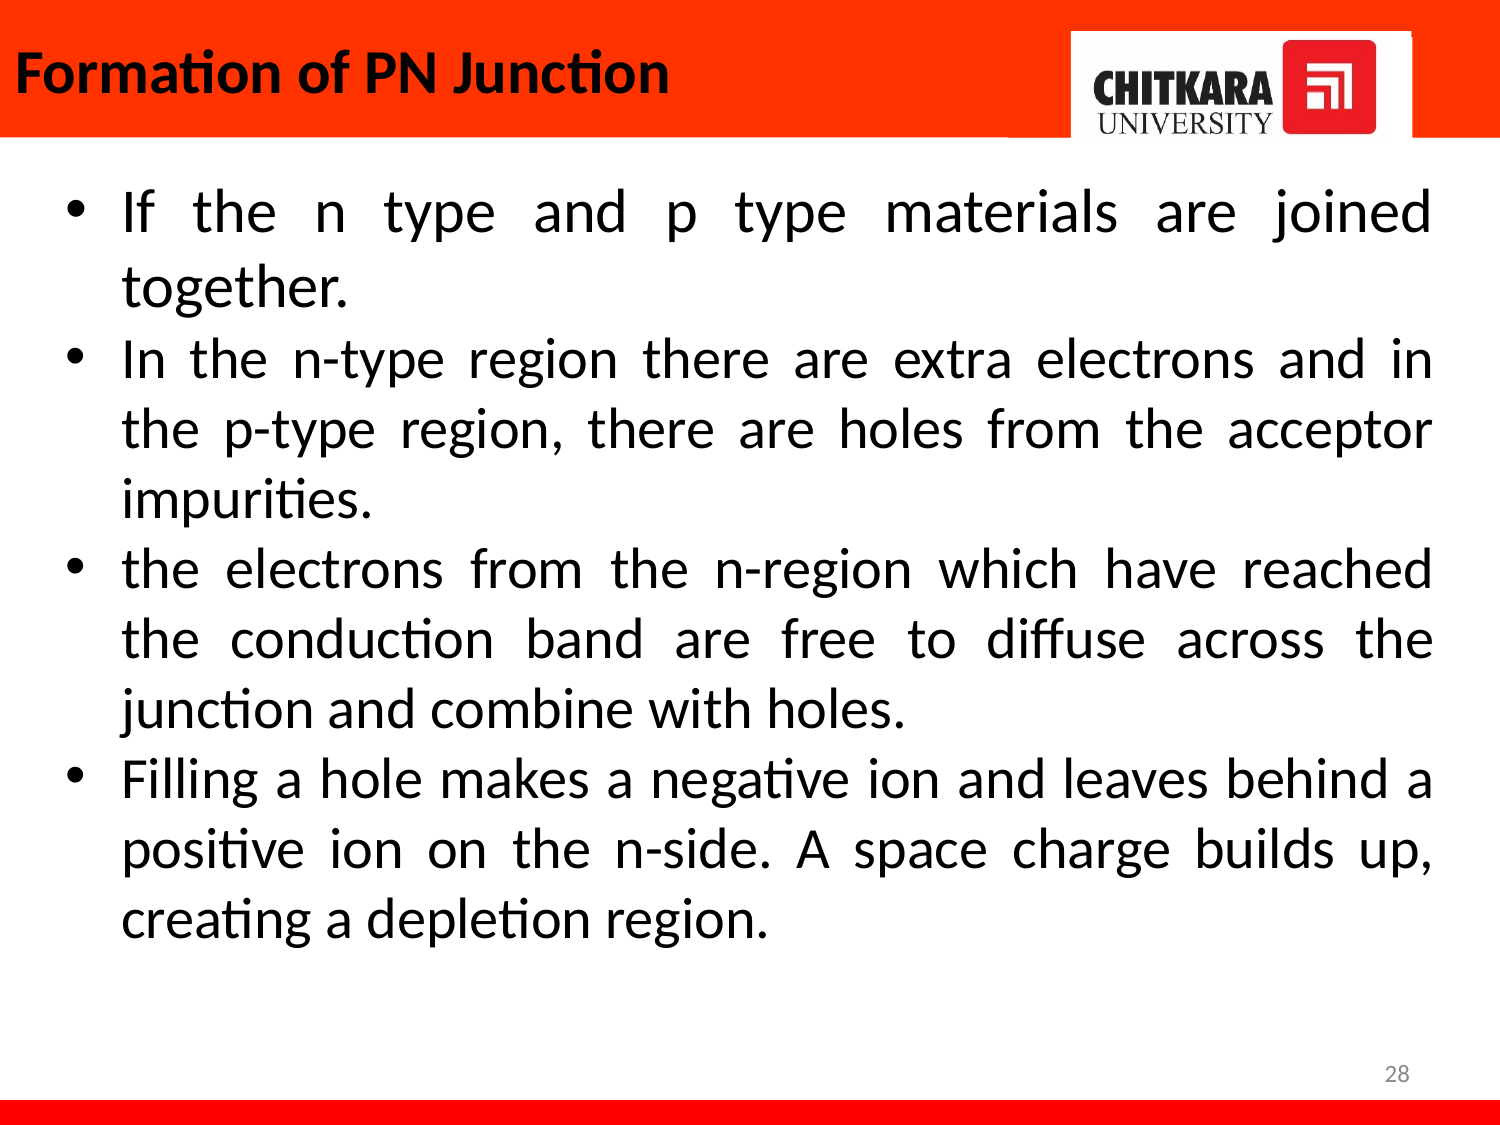

# Formation of PN Junction
If the n type and p type materials are joined together.
In the n-type region there are extra electrons and in the p-type region, there are holes from the acceptor impurities.
the electrons from the n-region which have reached the conduction band are free to diffuse across the junction and combine with holes.
Filling a hole makes a negative ion and leaves behind a positive ion on the n-side. A space charge builds up, creating a depletion region.

28